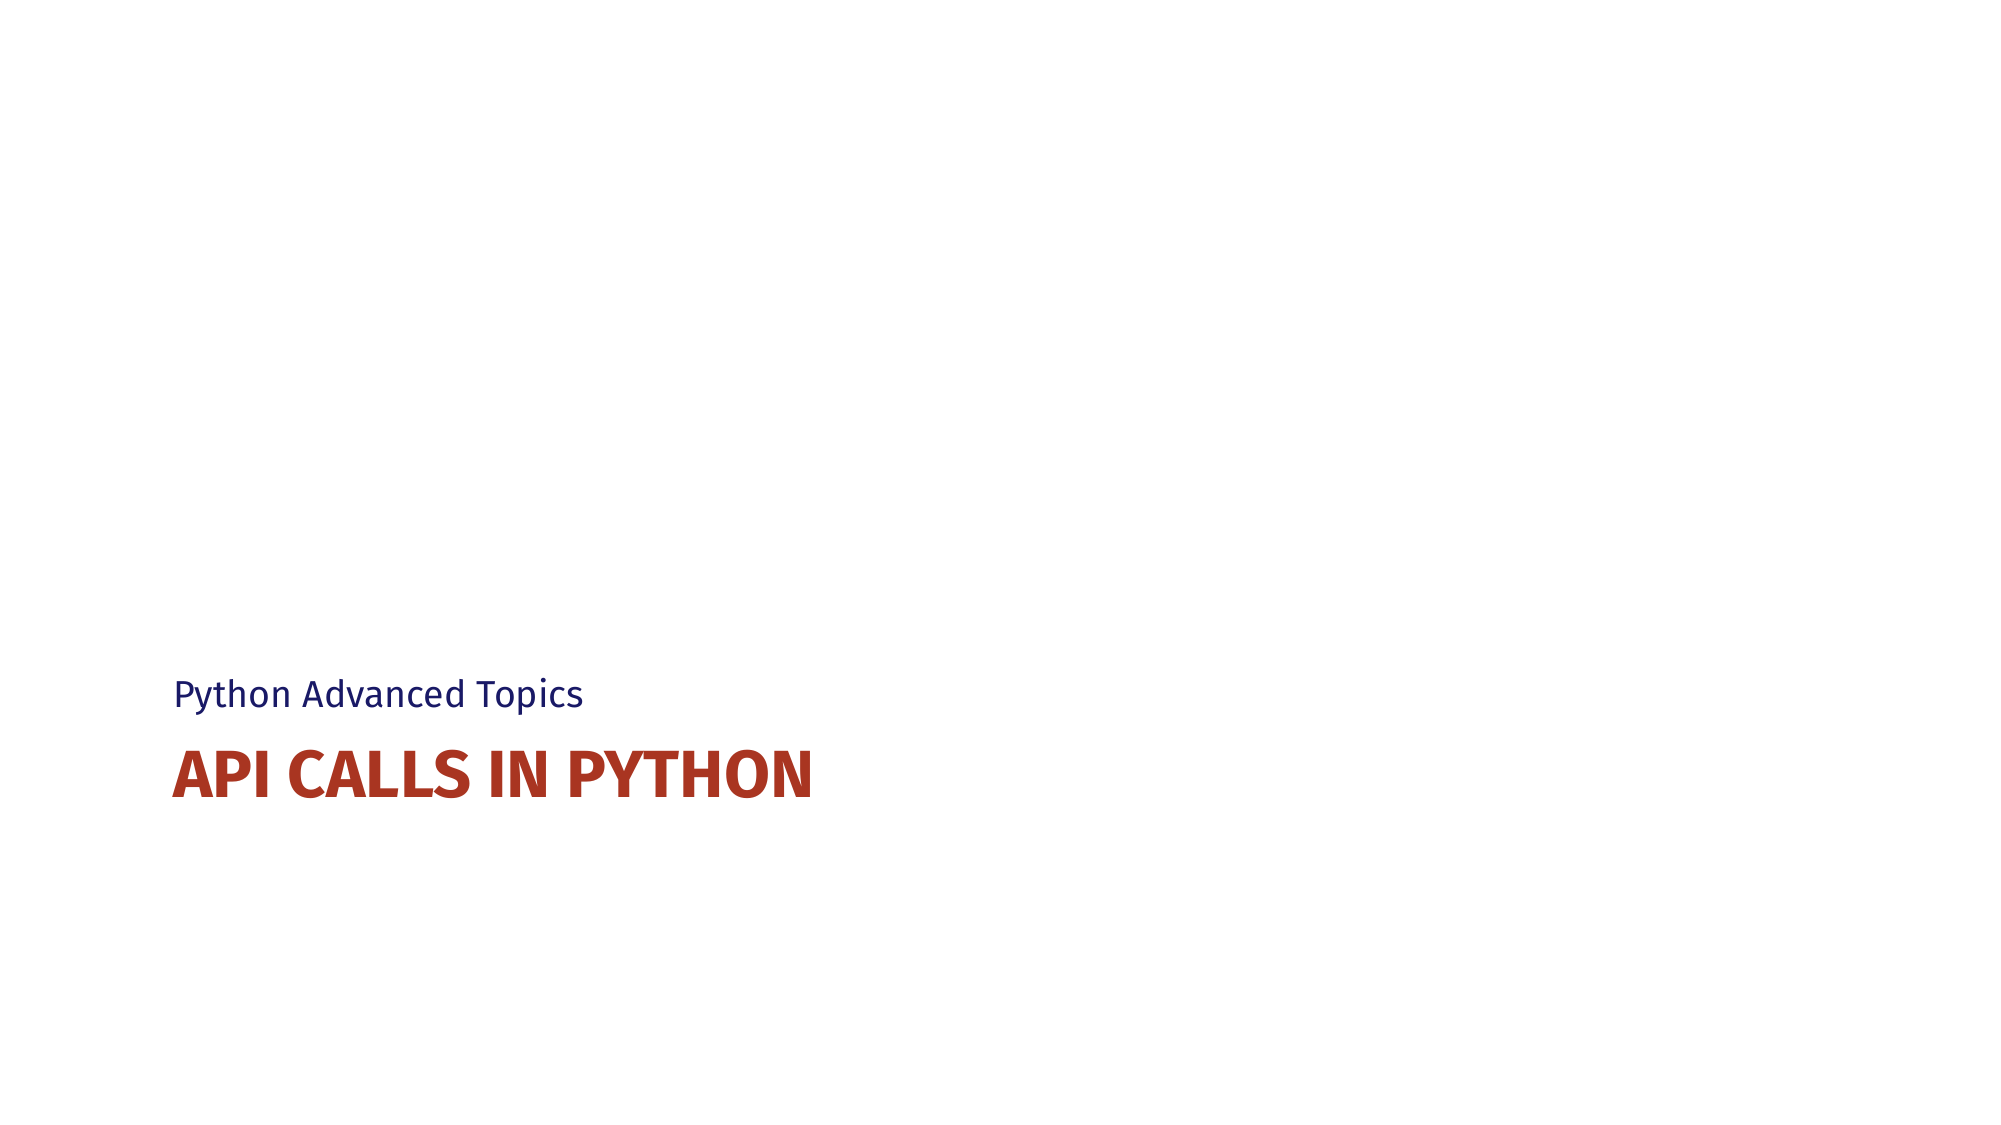

Python Advanced Topics
# API Calls in Python